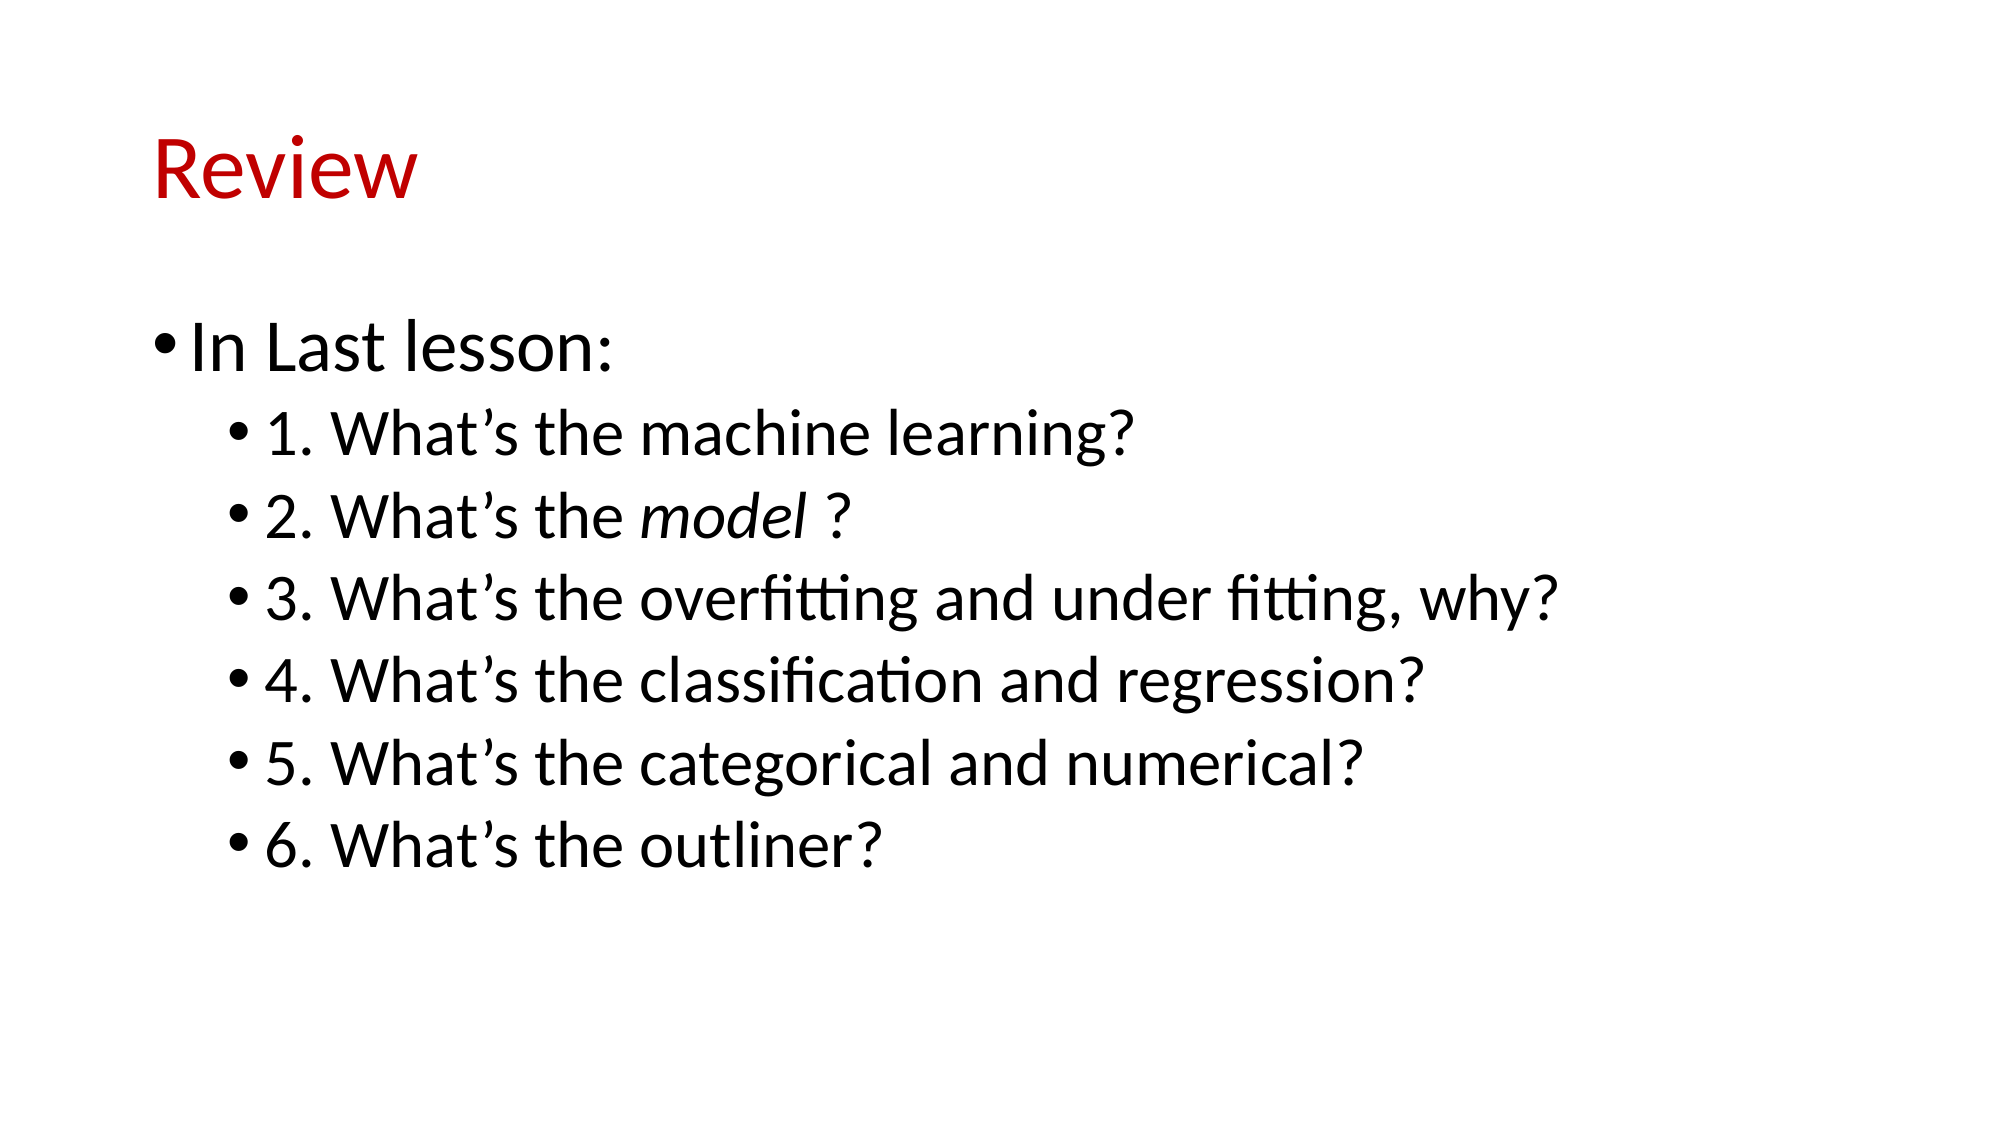

# Review
In Last lesson:
1. What’s the machine learning?
2. What’s the model ?
3. What’s the overfitting and under fitting, why?
4. What’s the classification and regression?
5. What’s the categorical and numerical?
6. What’s the outliner?